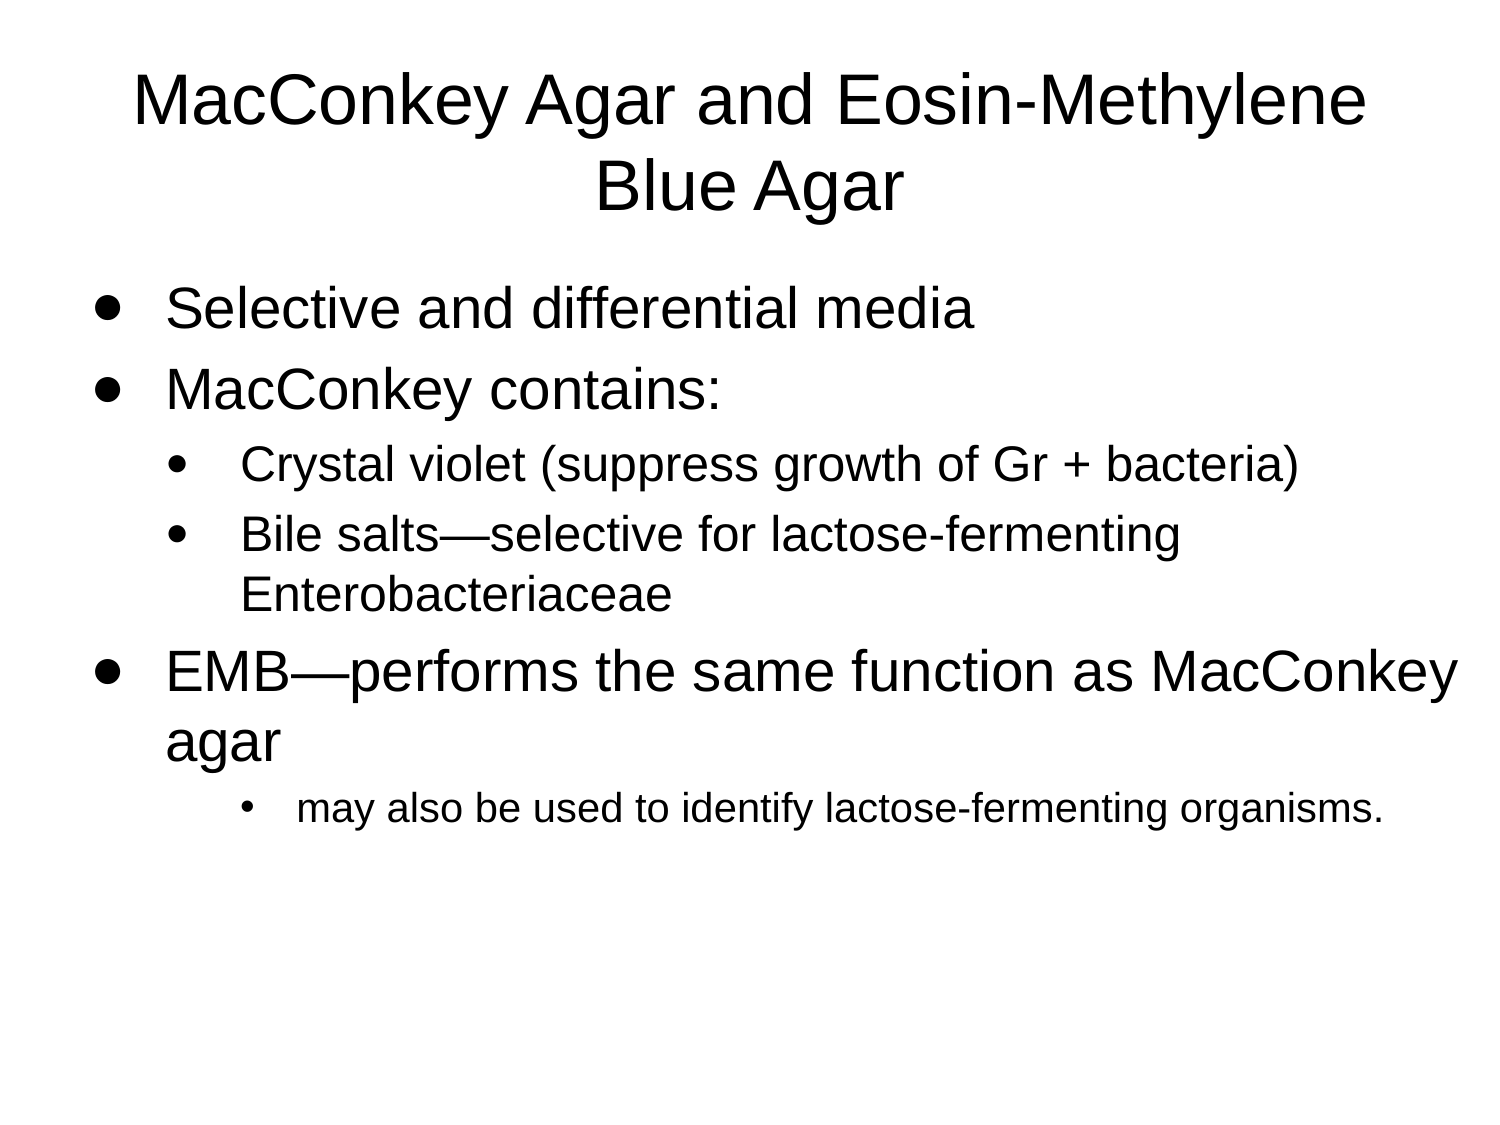

# MacConkey Agar and Eosin-Methylene Blue Agar
Selective and differential media
MacConkey contains:
Crystal violet (suppress growth of Gr + bacteria)
Bile salts—selective for lactose-fermenting Enterobacteriaceae
EMB—performs the same function as MacConkey agar
may also be used to identify lactose-fermenting organisms.